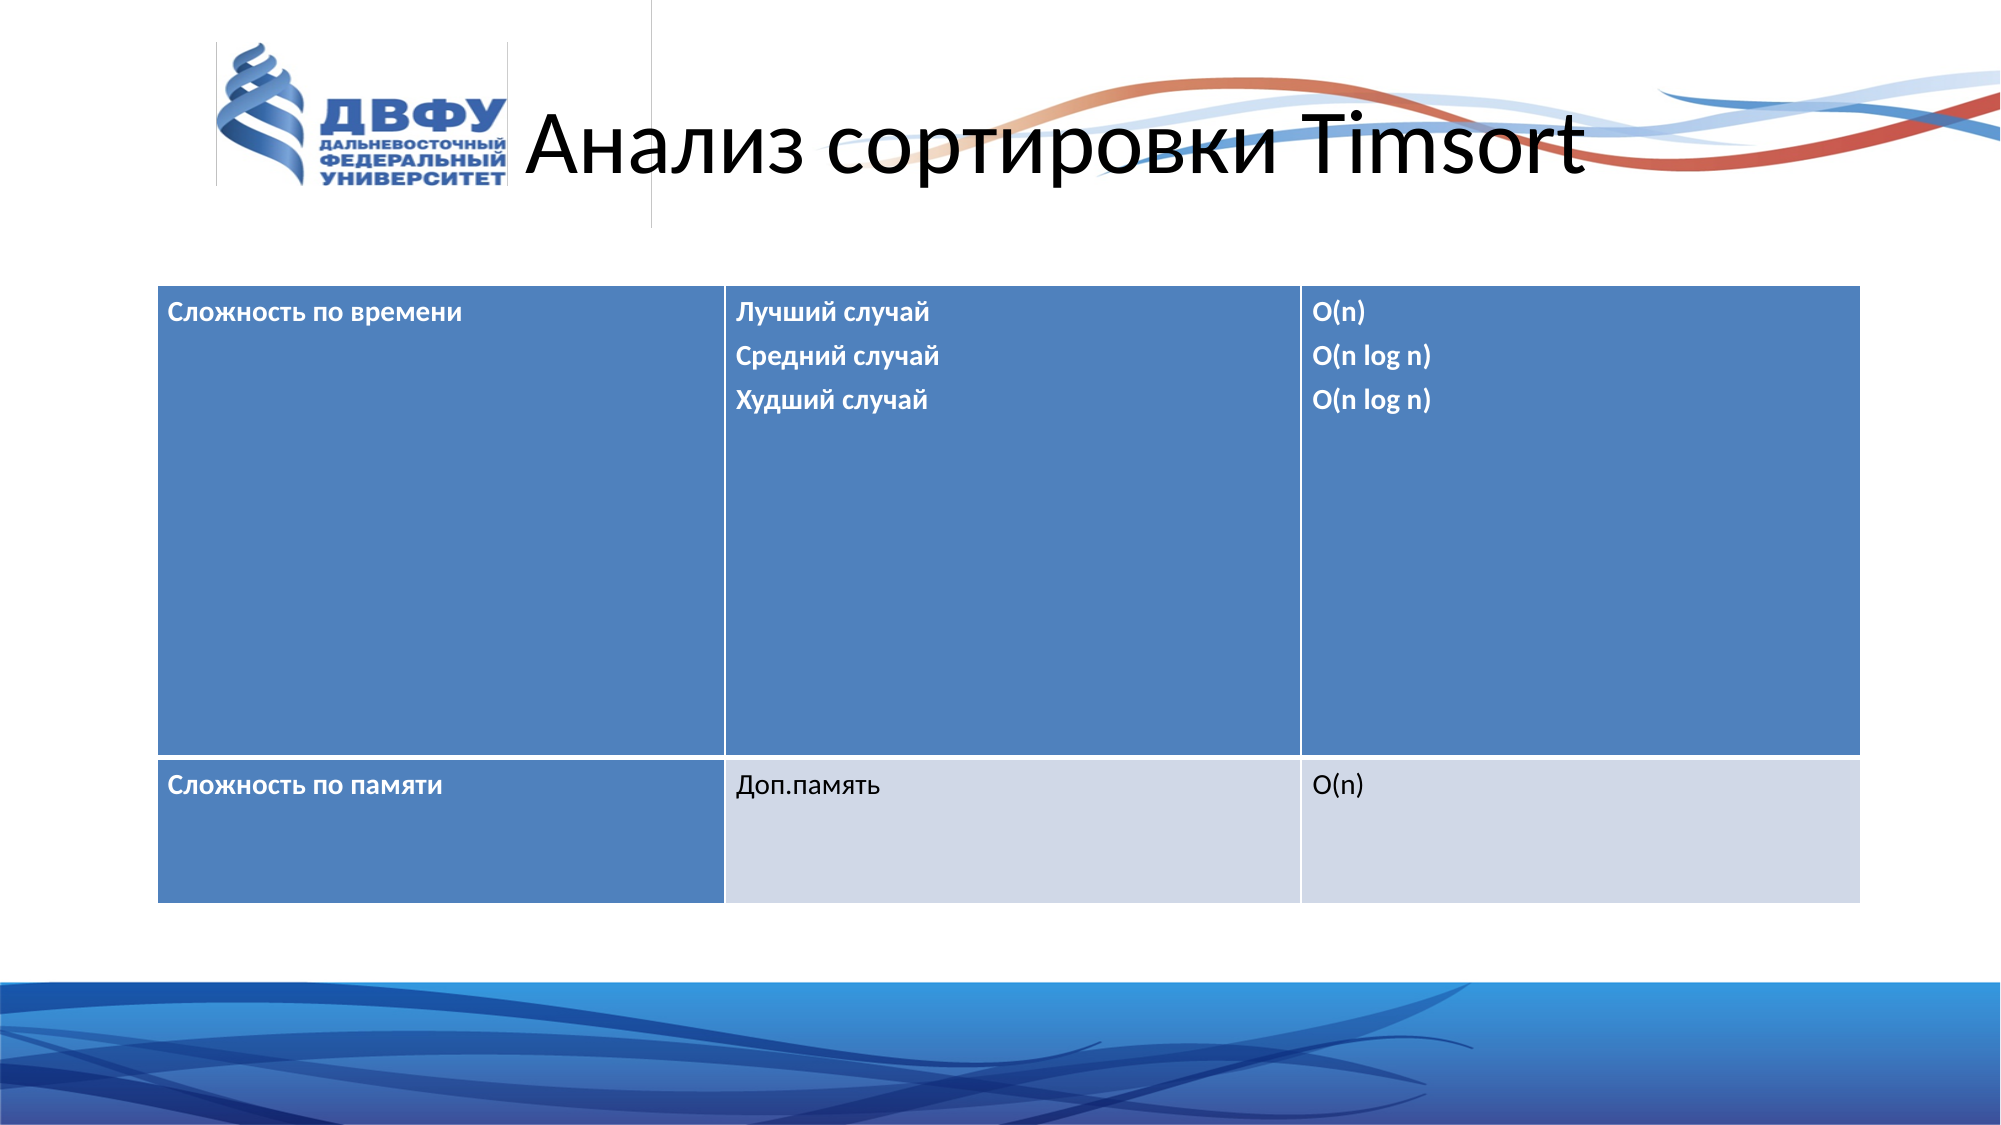

# Анализ сортировки Timsort
| Сложность по времени | Лучший случай Средний случай Худший случай | O(n) O(n log n) O(n log n) |
| --- | --- | --- |
| Сложность по памяти | Доп.память | O(n) |